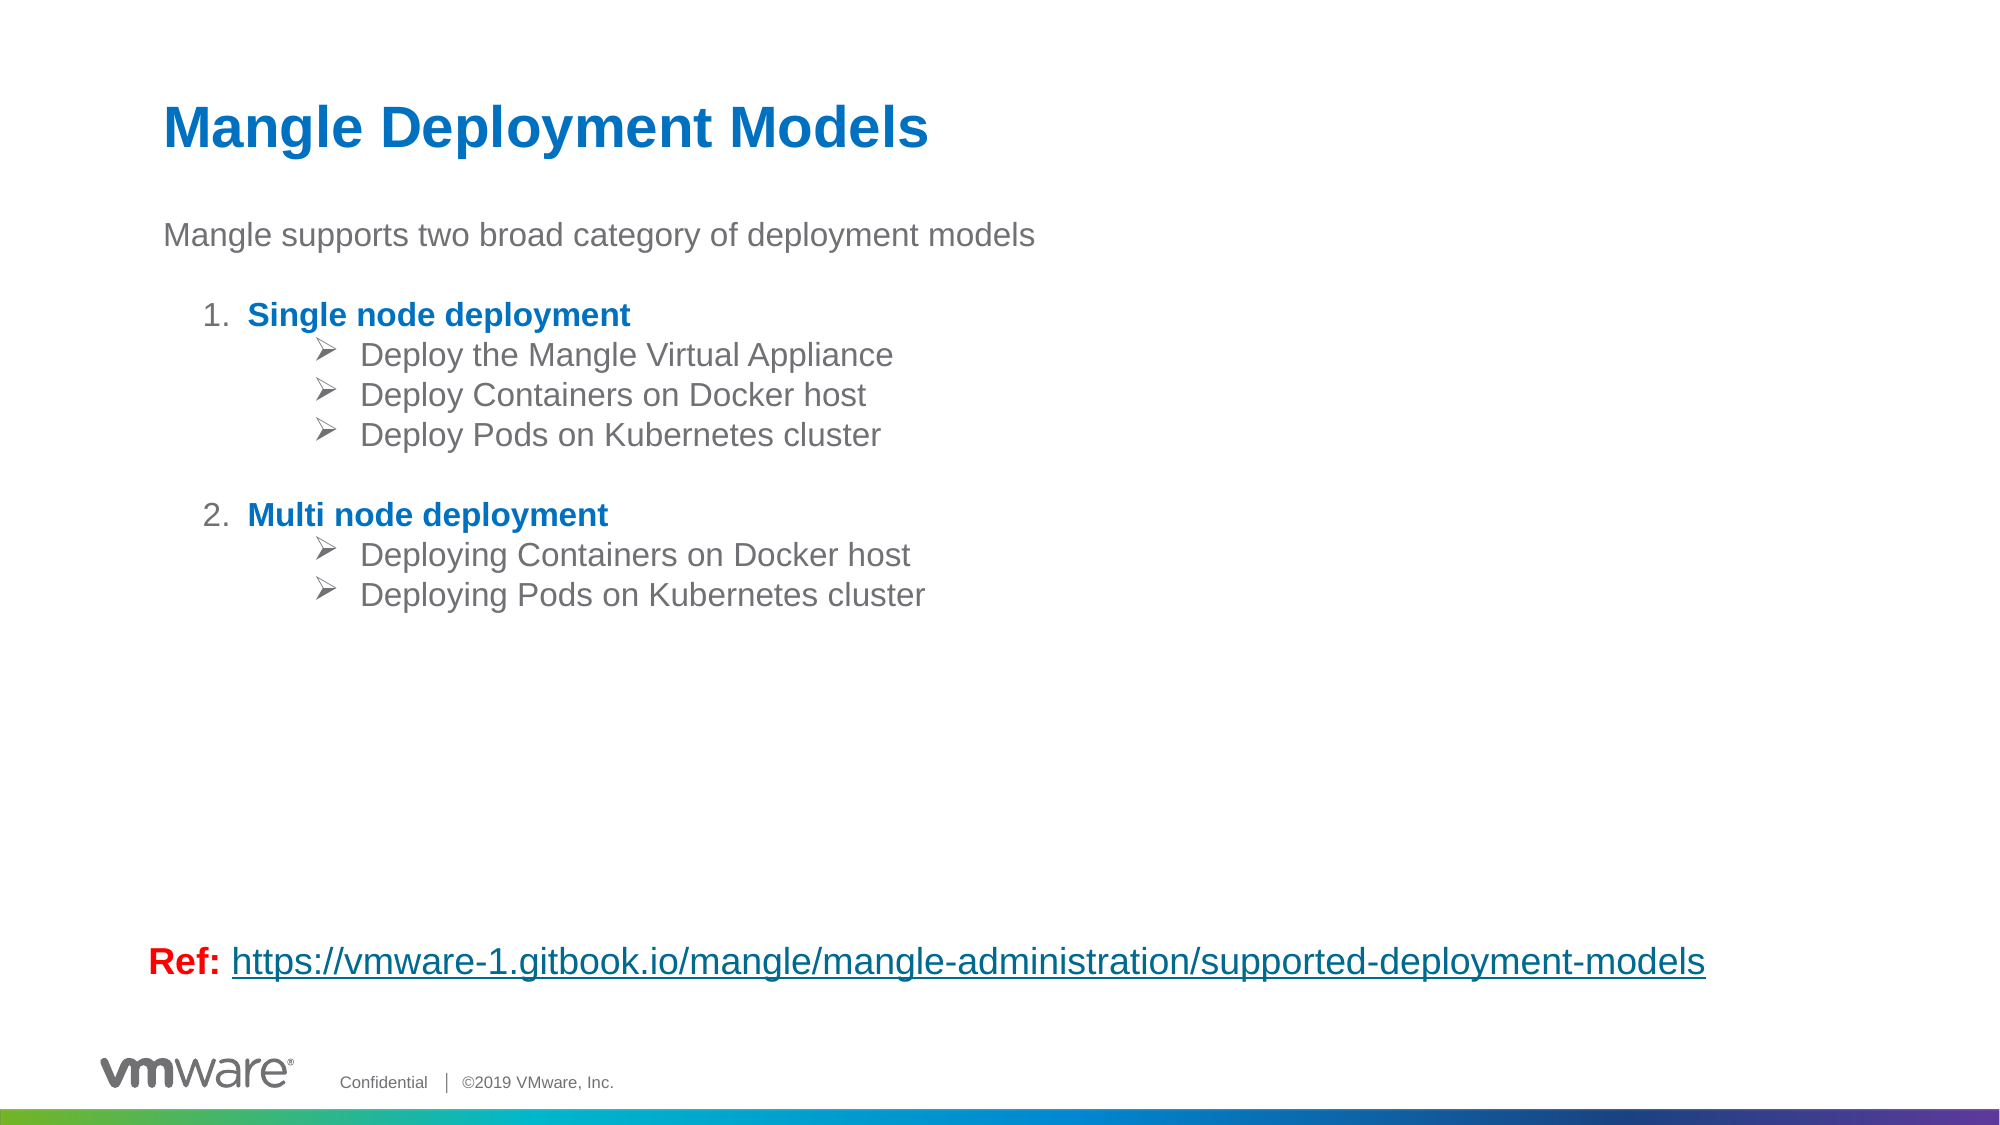

Mangle Deployment Models
Mangle supports two broad category of deployment models

 Single node deployment
Deploy the Mangle Virtual Appliance
Deploy Containers on Docker host
Deploy Pods on Kubernetes cluster

 Multi node deployment
Deploying Containers on Docker host
Deploying Pods on Kubernetes cluster

Ref: https://vmware-1.gitbook.io/mangle/mangle-administration/supported-deployment-models

12